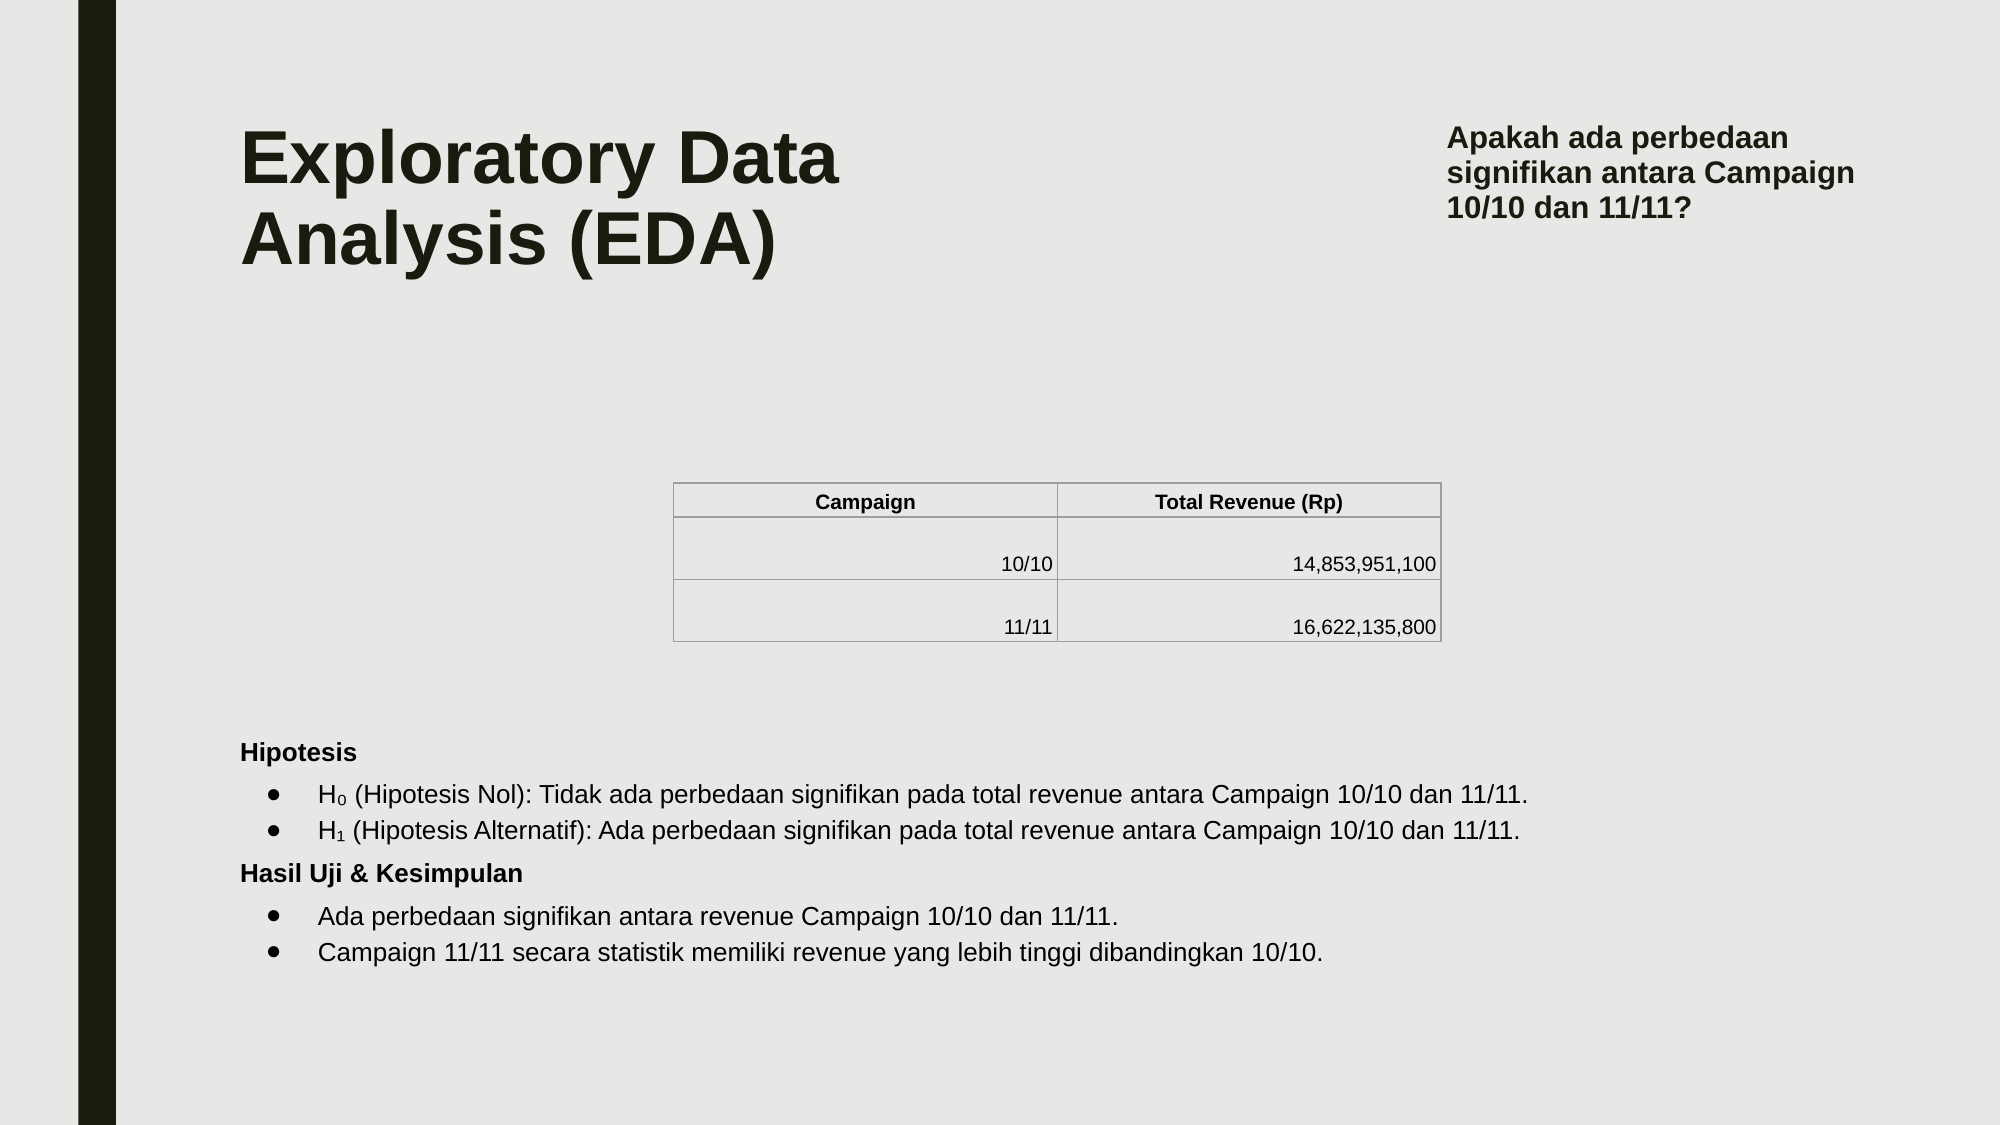

# Exploratory Data Analysis (EDA)
Apakah ada perbedaan signifikan antara Campaign 10/10 dan 11/11?

| Campaign | Total Revenue (Rp) |
| --- | --- |
| 10/10 | 14,853,951,100 |
| 11/11 | 16,622,135,800 |
Hipotesis
H₀ (Hipotesis Nol): Tidak ada perbedaan signifikan pada total revenue antara Campaign 10/10 dan 11/11.
H₁ (Hipotesis Alternatif): Ada perbedaan signifikan pada total revenue antara Campaign 10/10 dan 11/11.
Hasil Uji & Kesimpulan
Ada perbedaan signifikan antara revenue Campaign 10/10 dan 11/11.
Campaign 11/11 secara statistik memiliki revenue yang lebih tinggi dibandingkan 10/10.